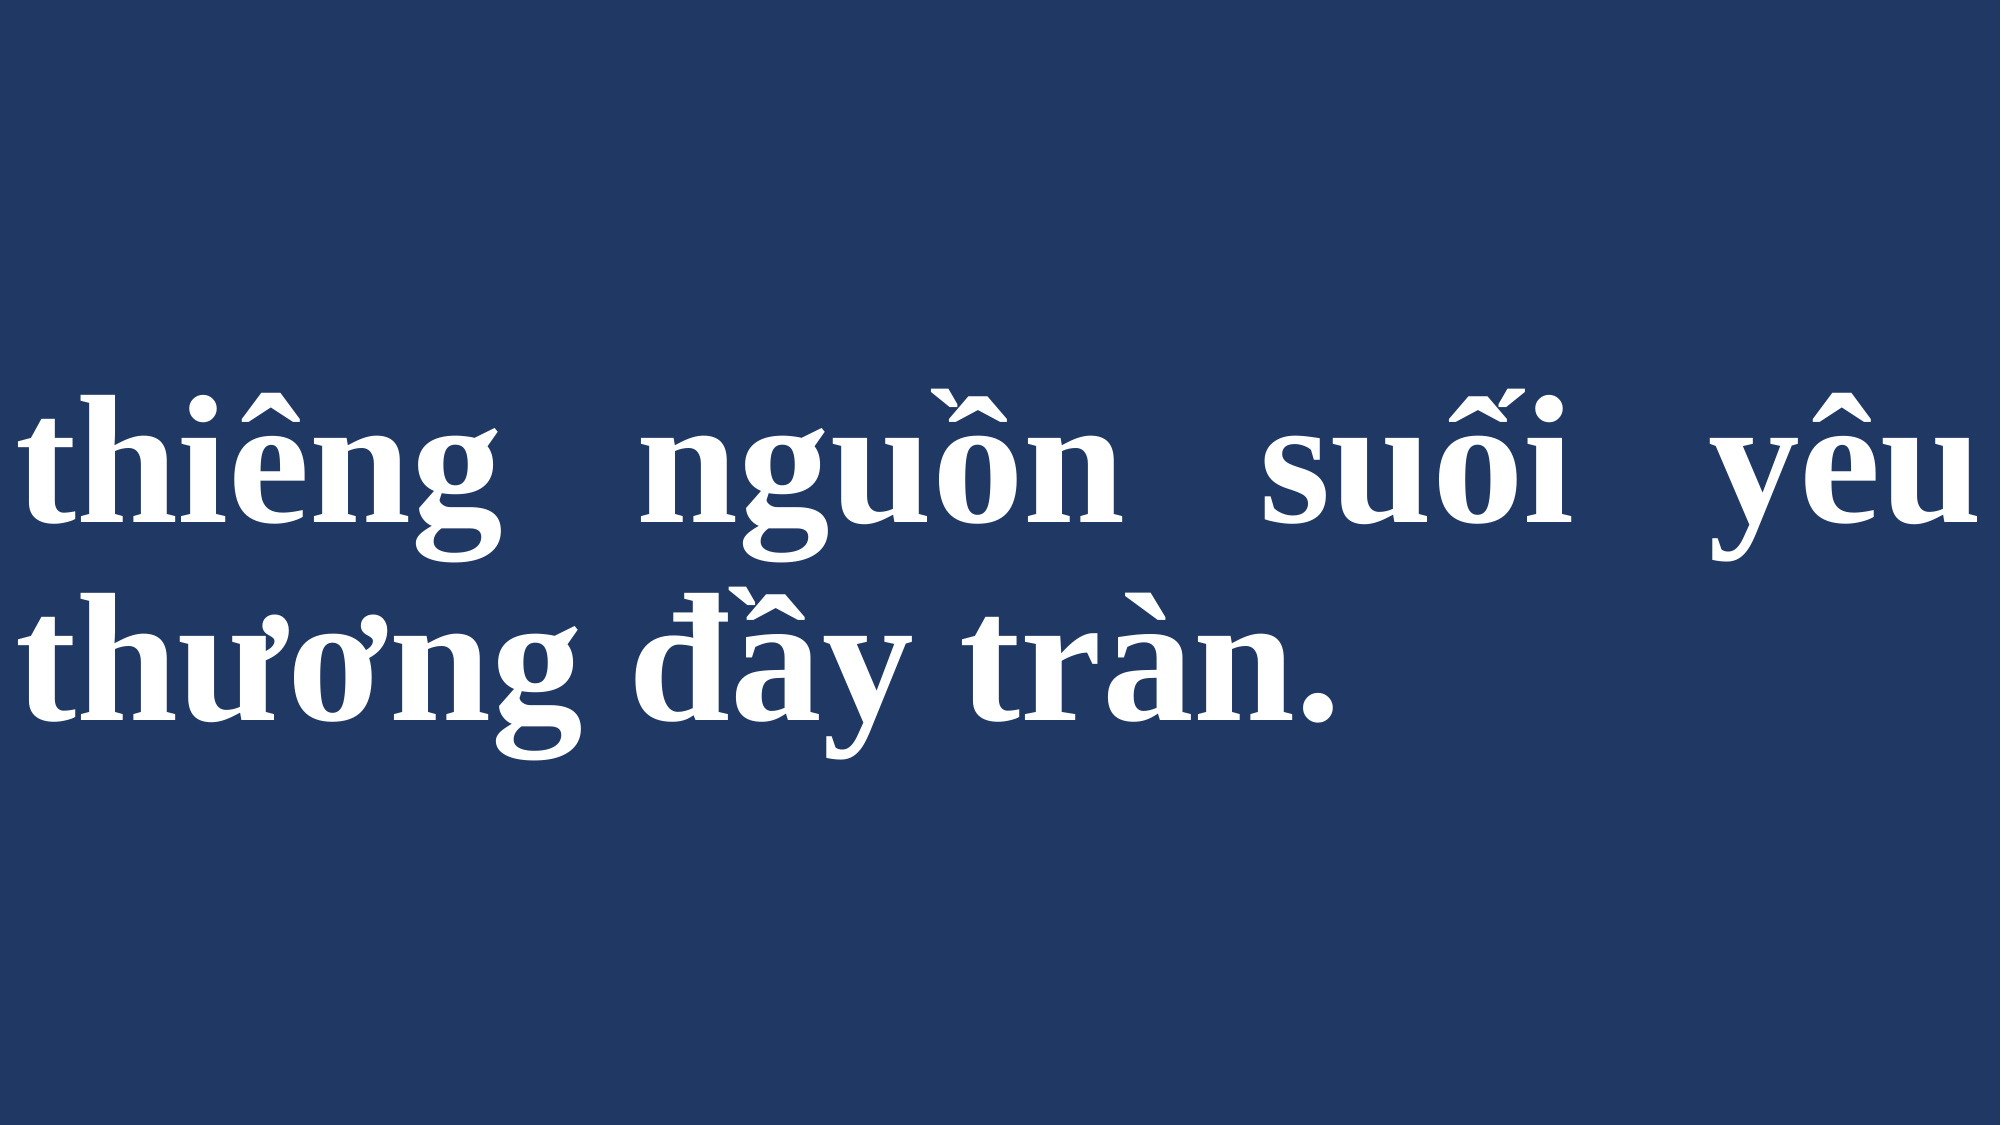

# thiêng nguồn suối yêu thương đầy tràn.